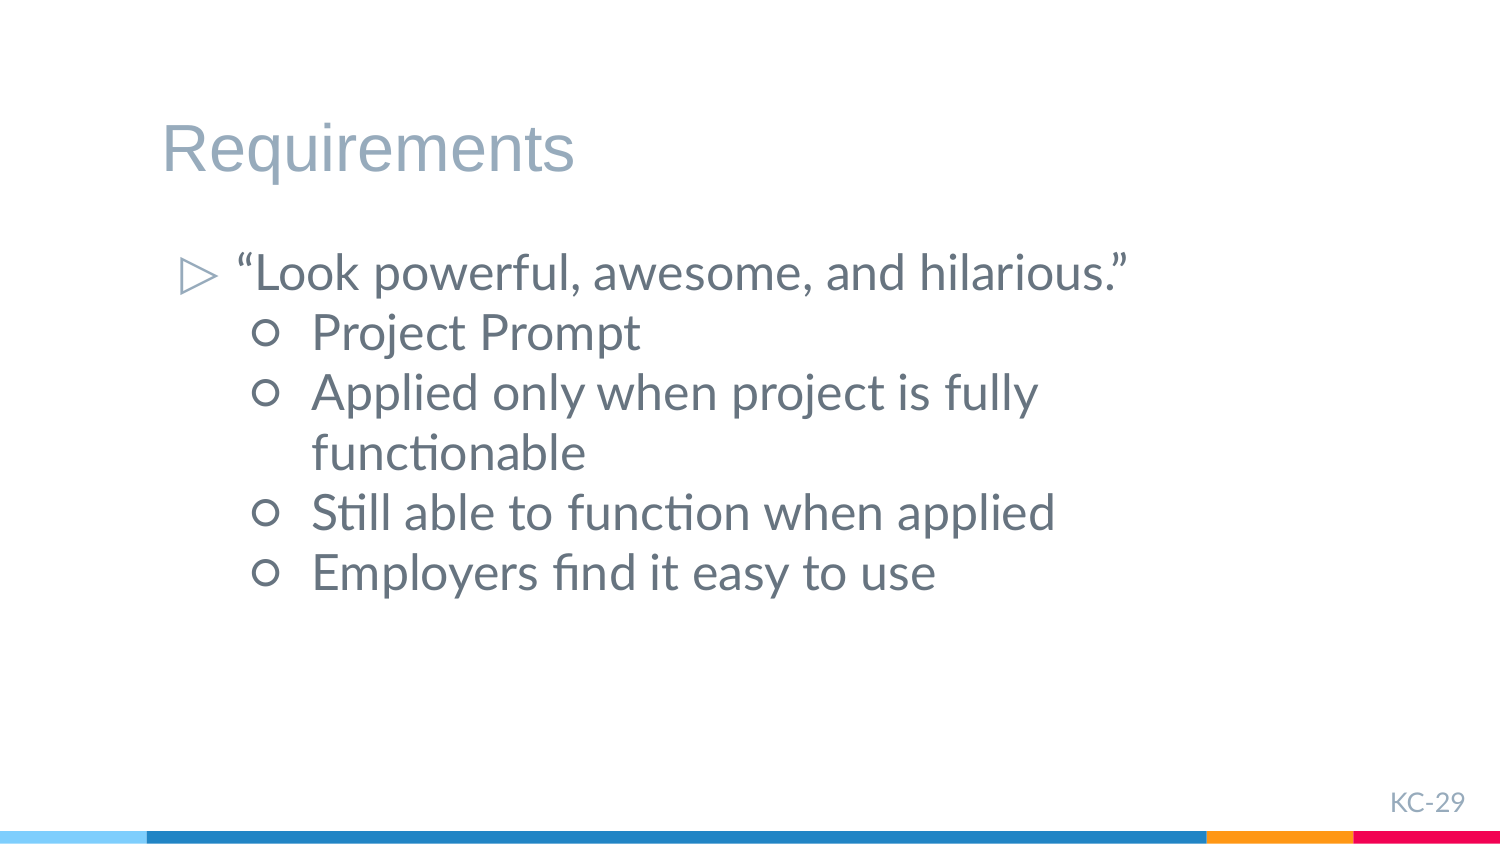

# Requirements
“Look powerful, awesome, and hilarious.”
Project Prompt
Applied only when project is fully functionable
Still able to function when applied
Employers find it easy to use

KC-29